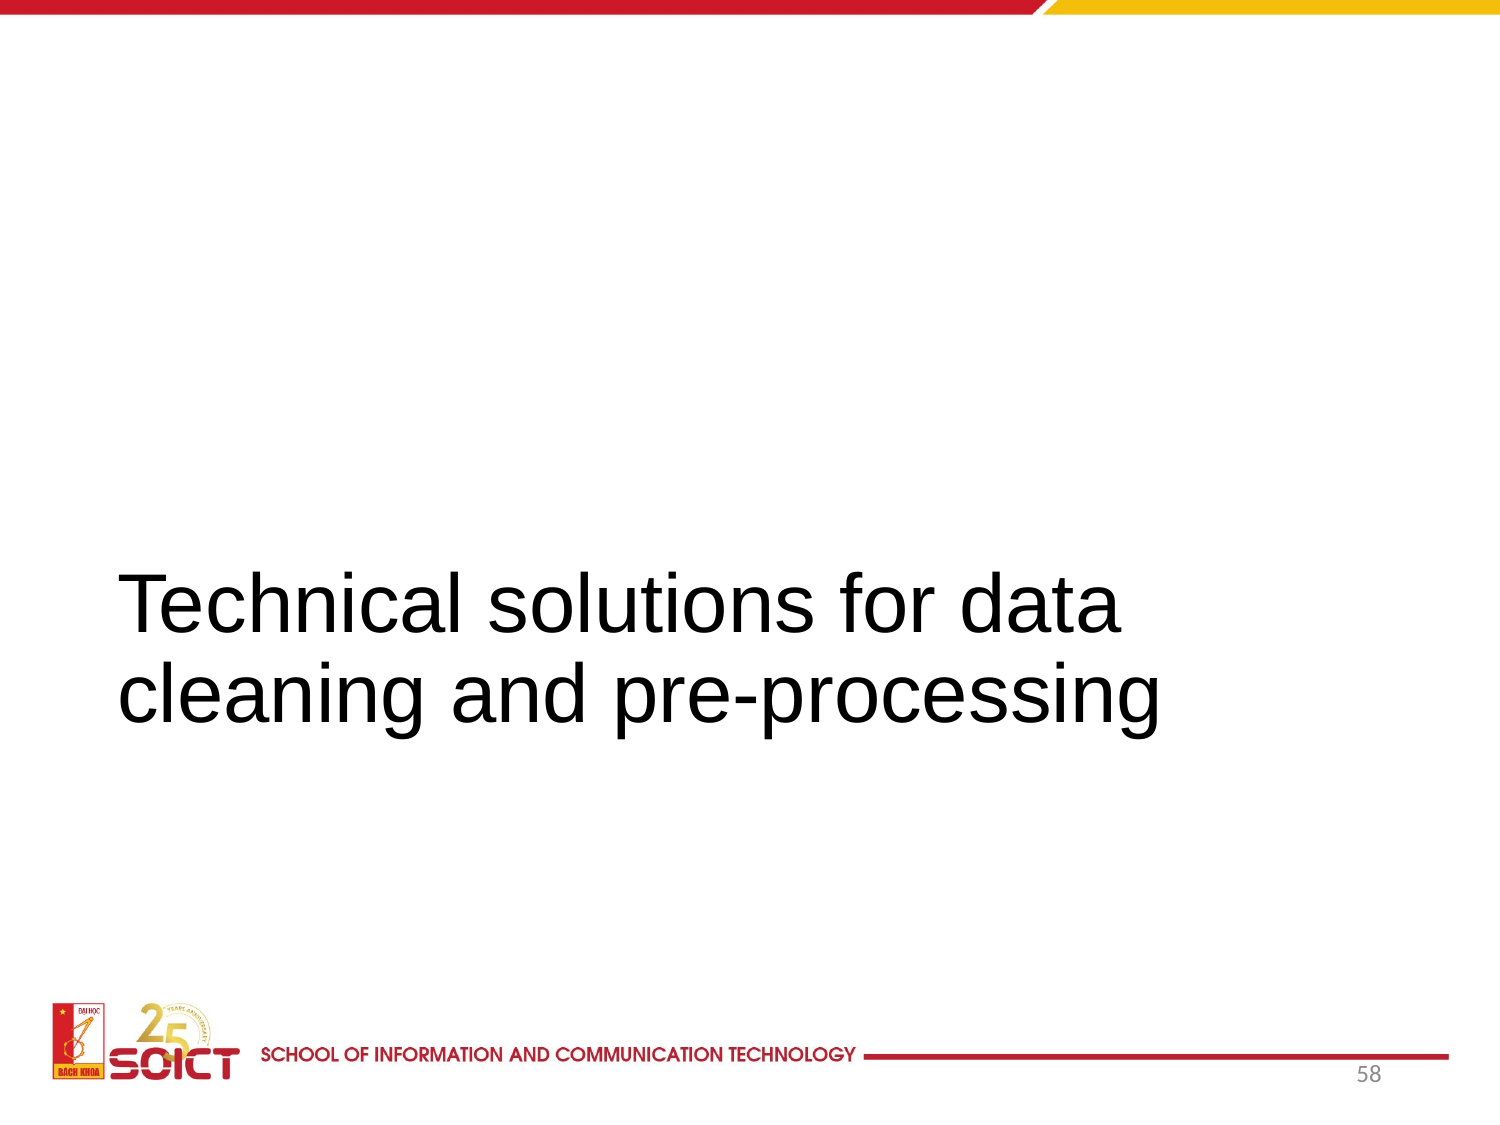

# Technical solutions for data cleaning and pre-processing

58